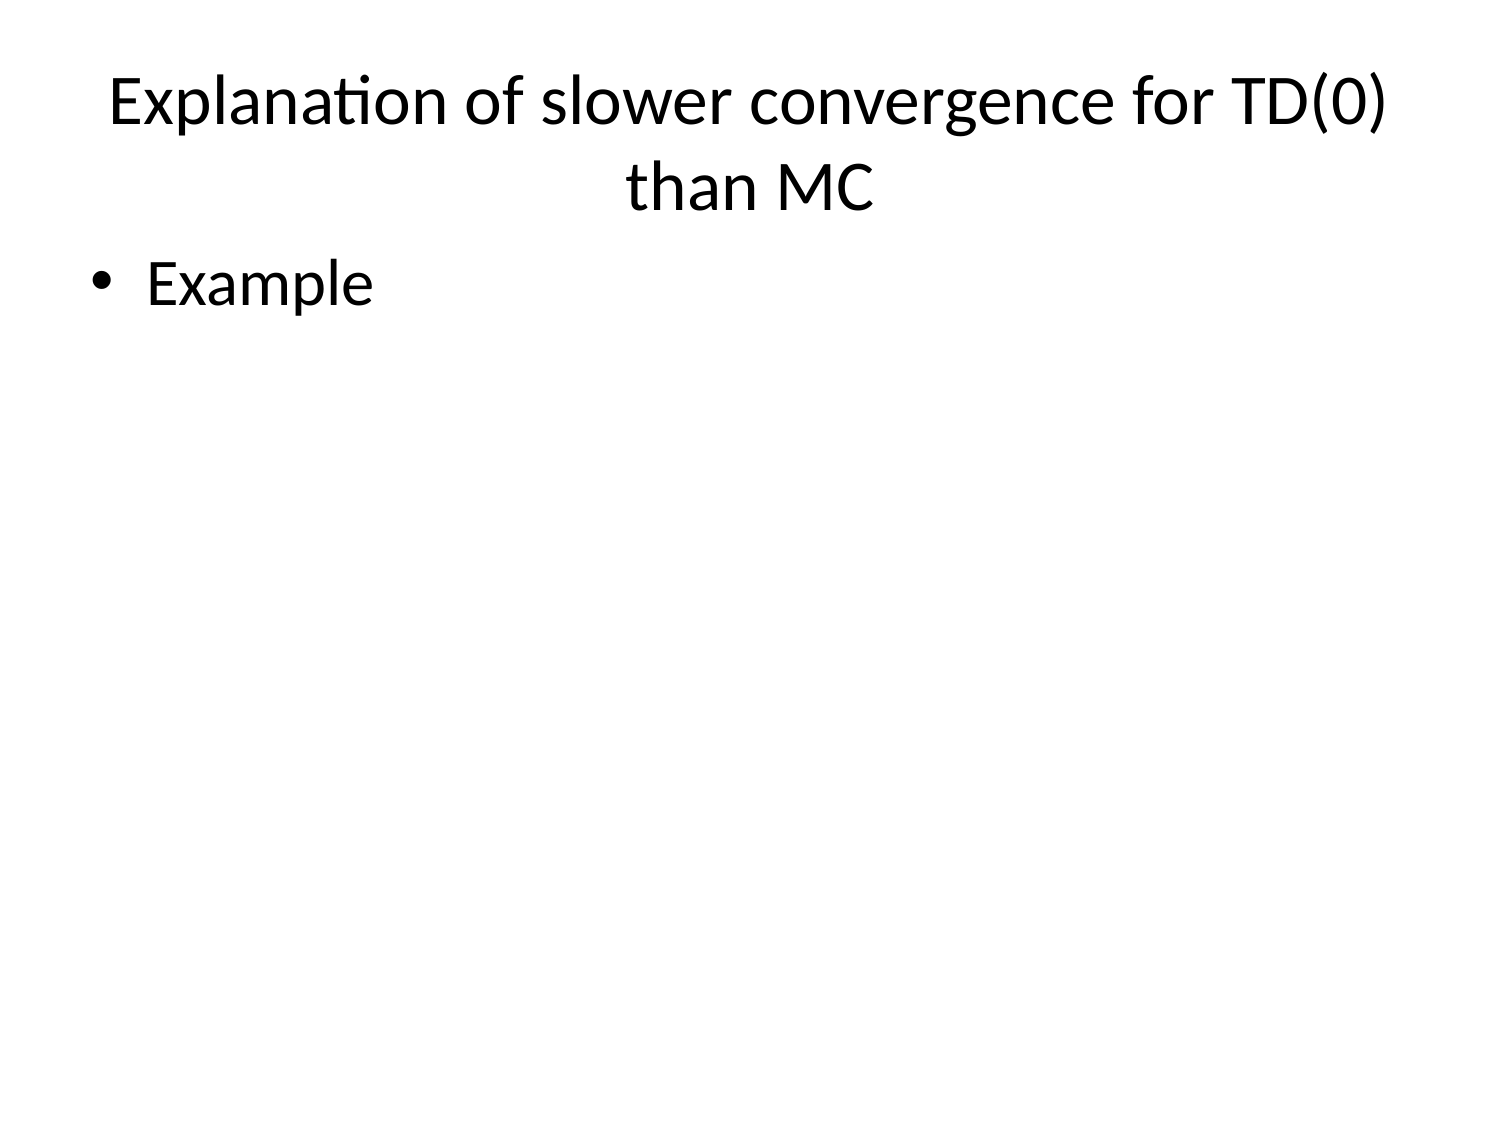

# Explanation of slower convergence for TD(0) than MC
Example